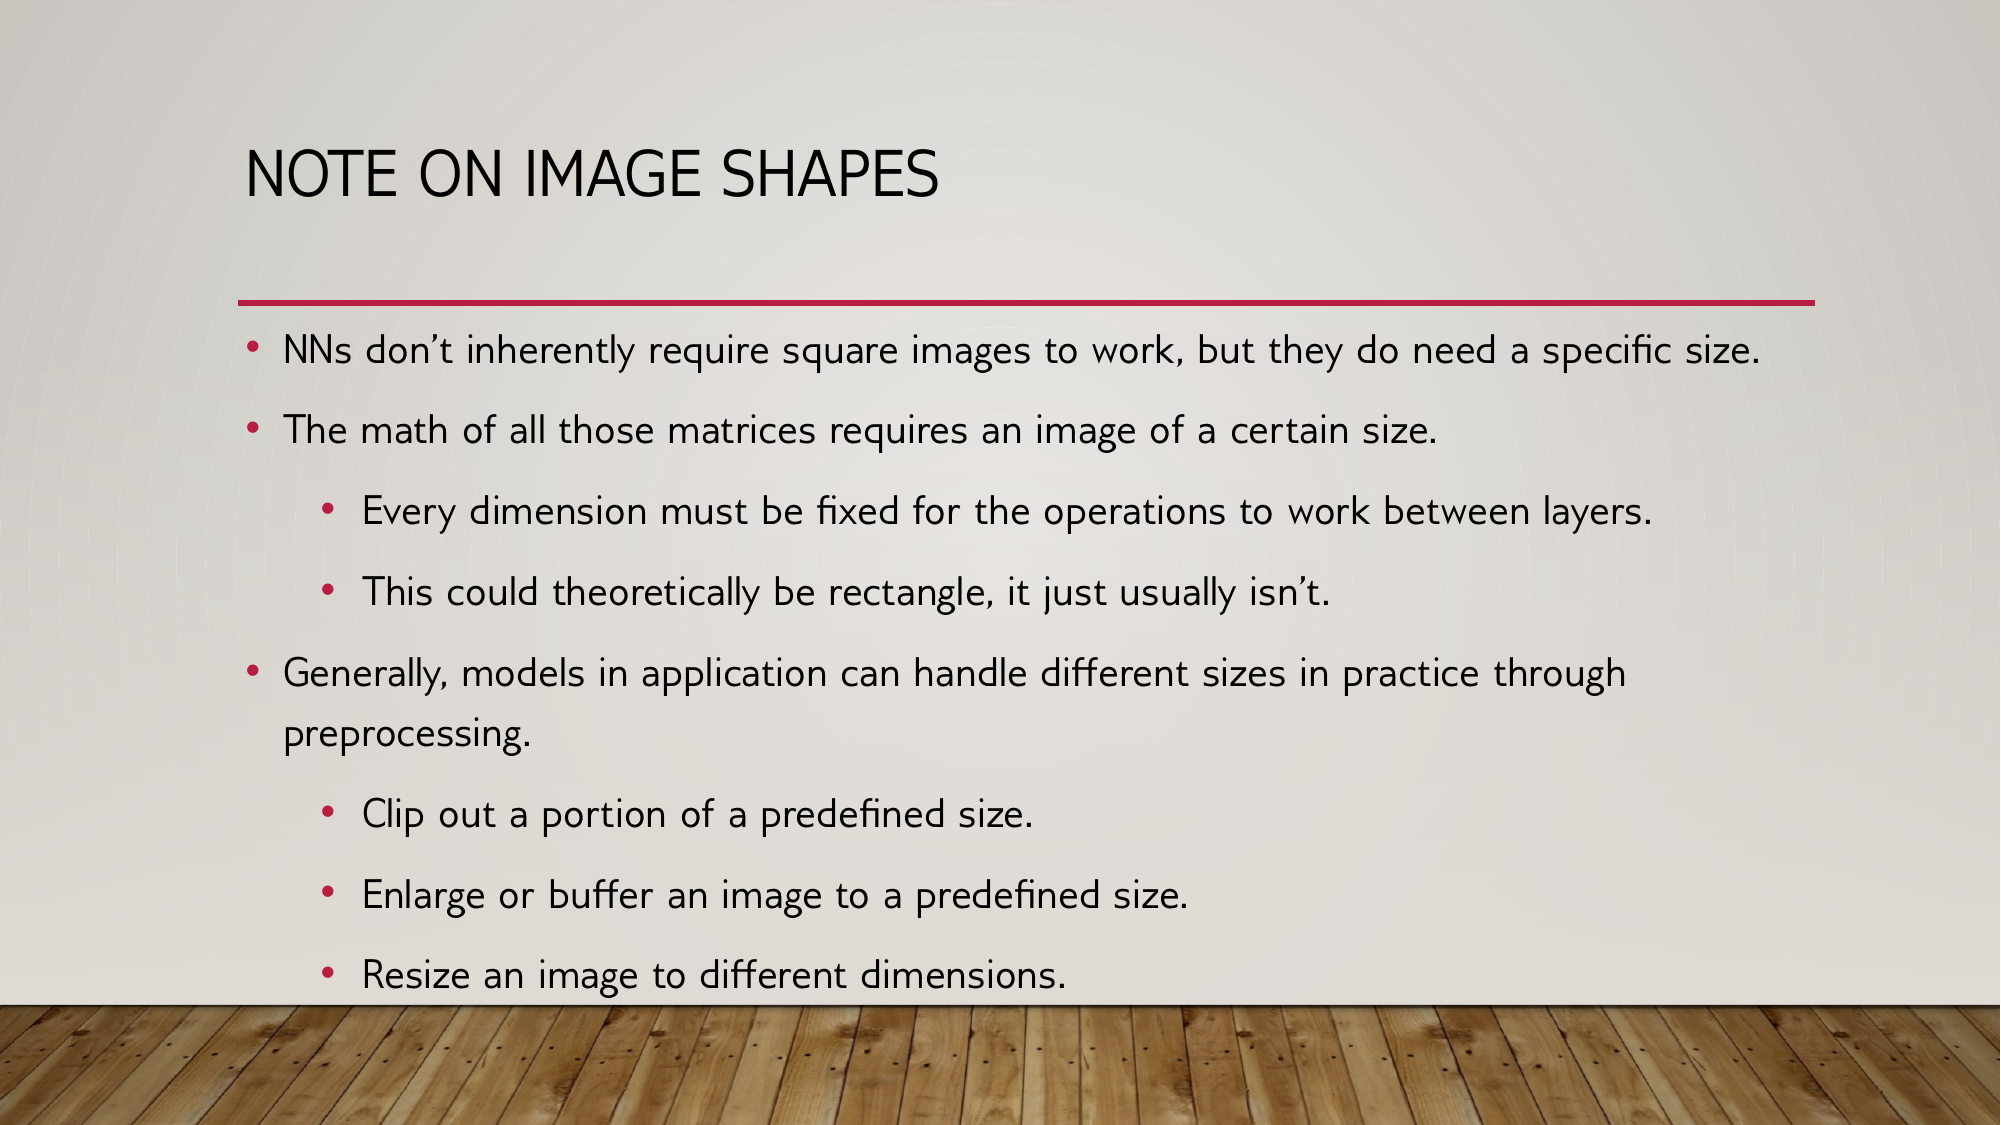

# Note on Image Shapes
NNs don’t inherently require square images to work, but they do need a specific size.
The math of all those matrices requires an image of a certain size.
Every dimension must be fixed for the operations to work between layers.
This could theoretically be rectangle, it just usually isn’t.
Generally, models in application can handle different sizes in practice through preprocessing.
Clip out a portion of a predefined size.
Enlarge or buffer an image to a predefined size.
Resize an image to different dimensions.